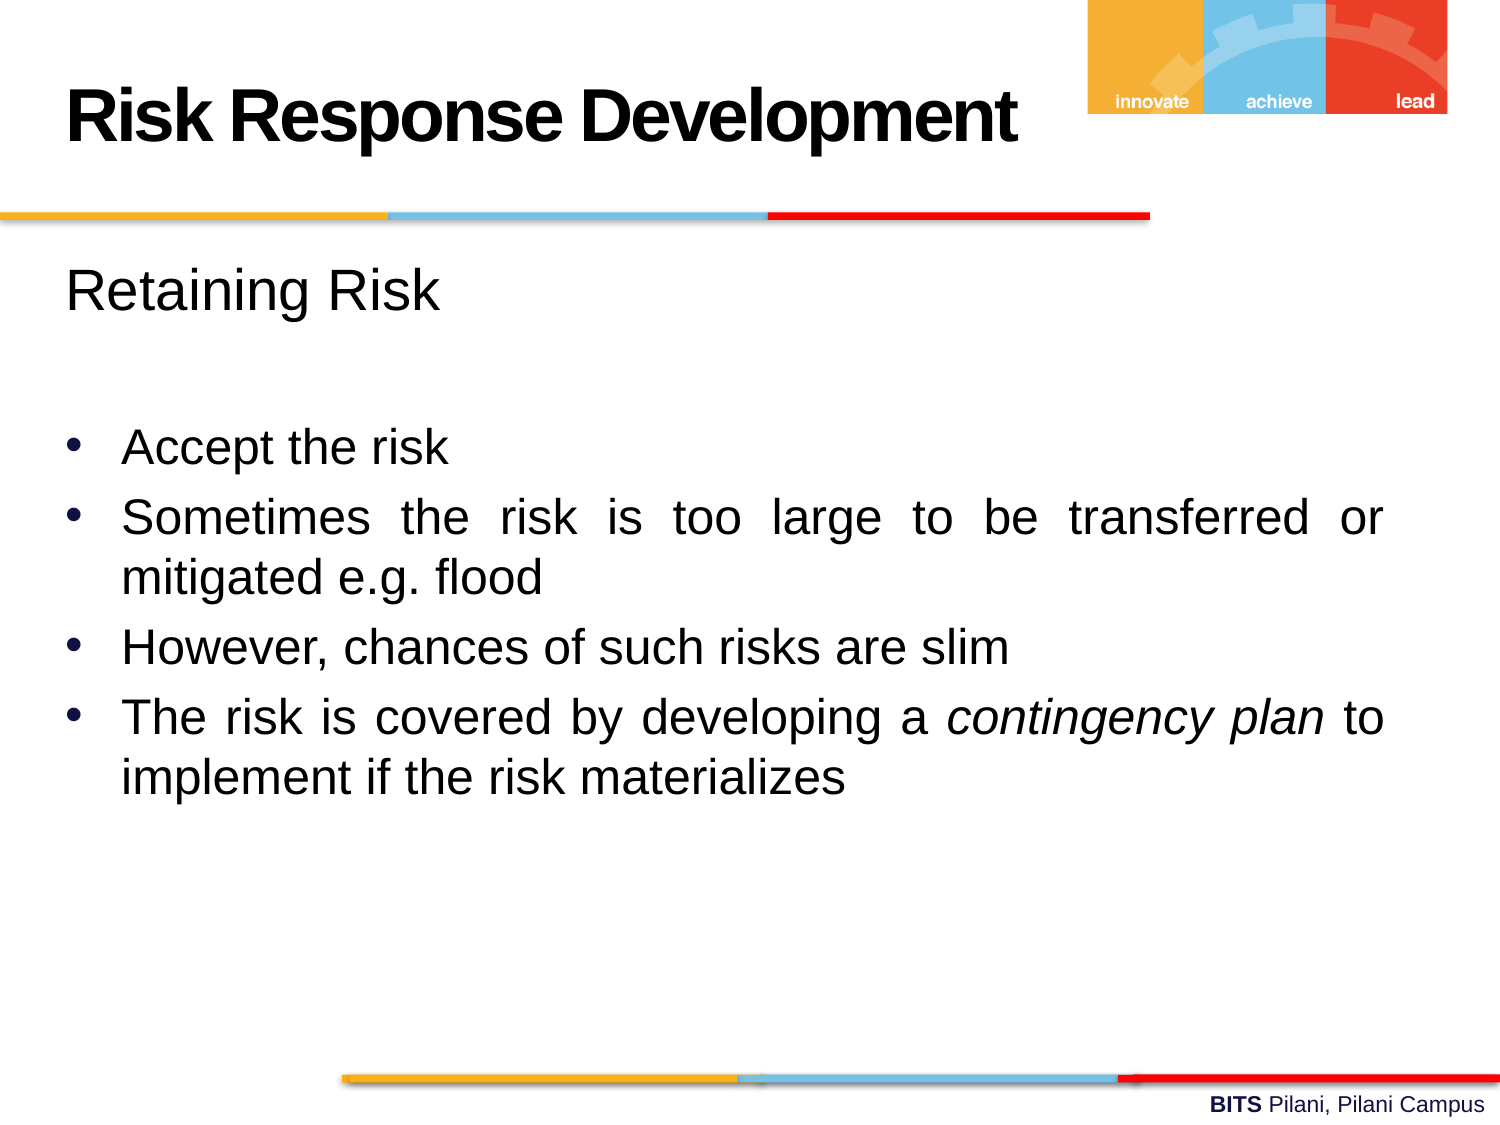

Risk Response Development

Retaining Risk

Accept the risk
Sometimes the risk is too large to be transferred or mitigated e.g. flood
However, chances of such risks are slim
The risk is covered by developing a contingency plan to implement if the risk materializes